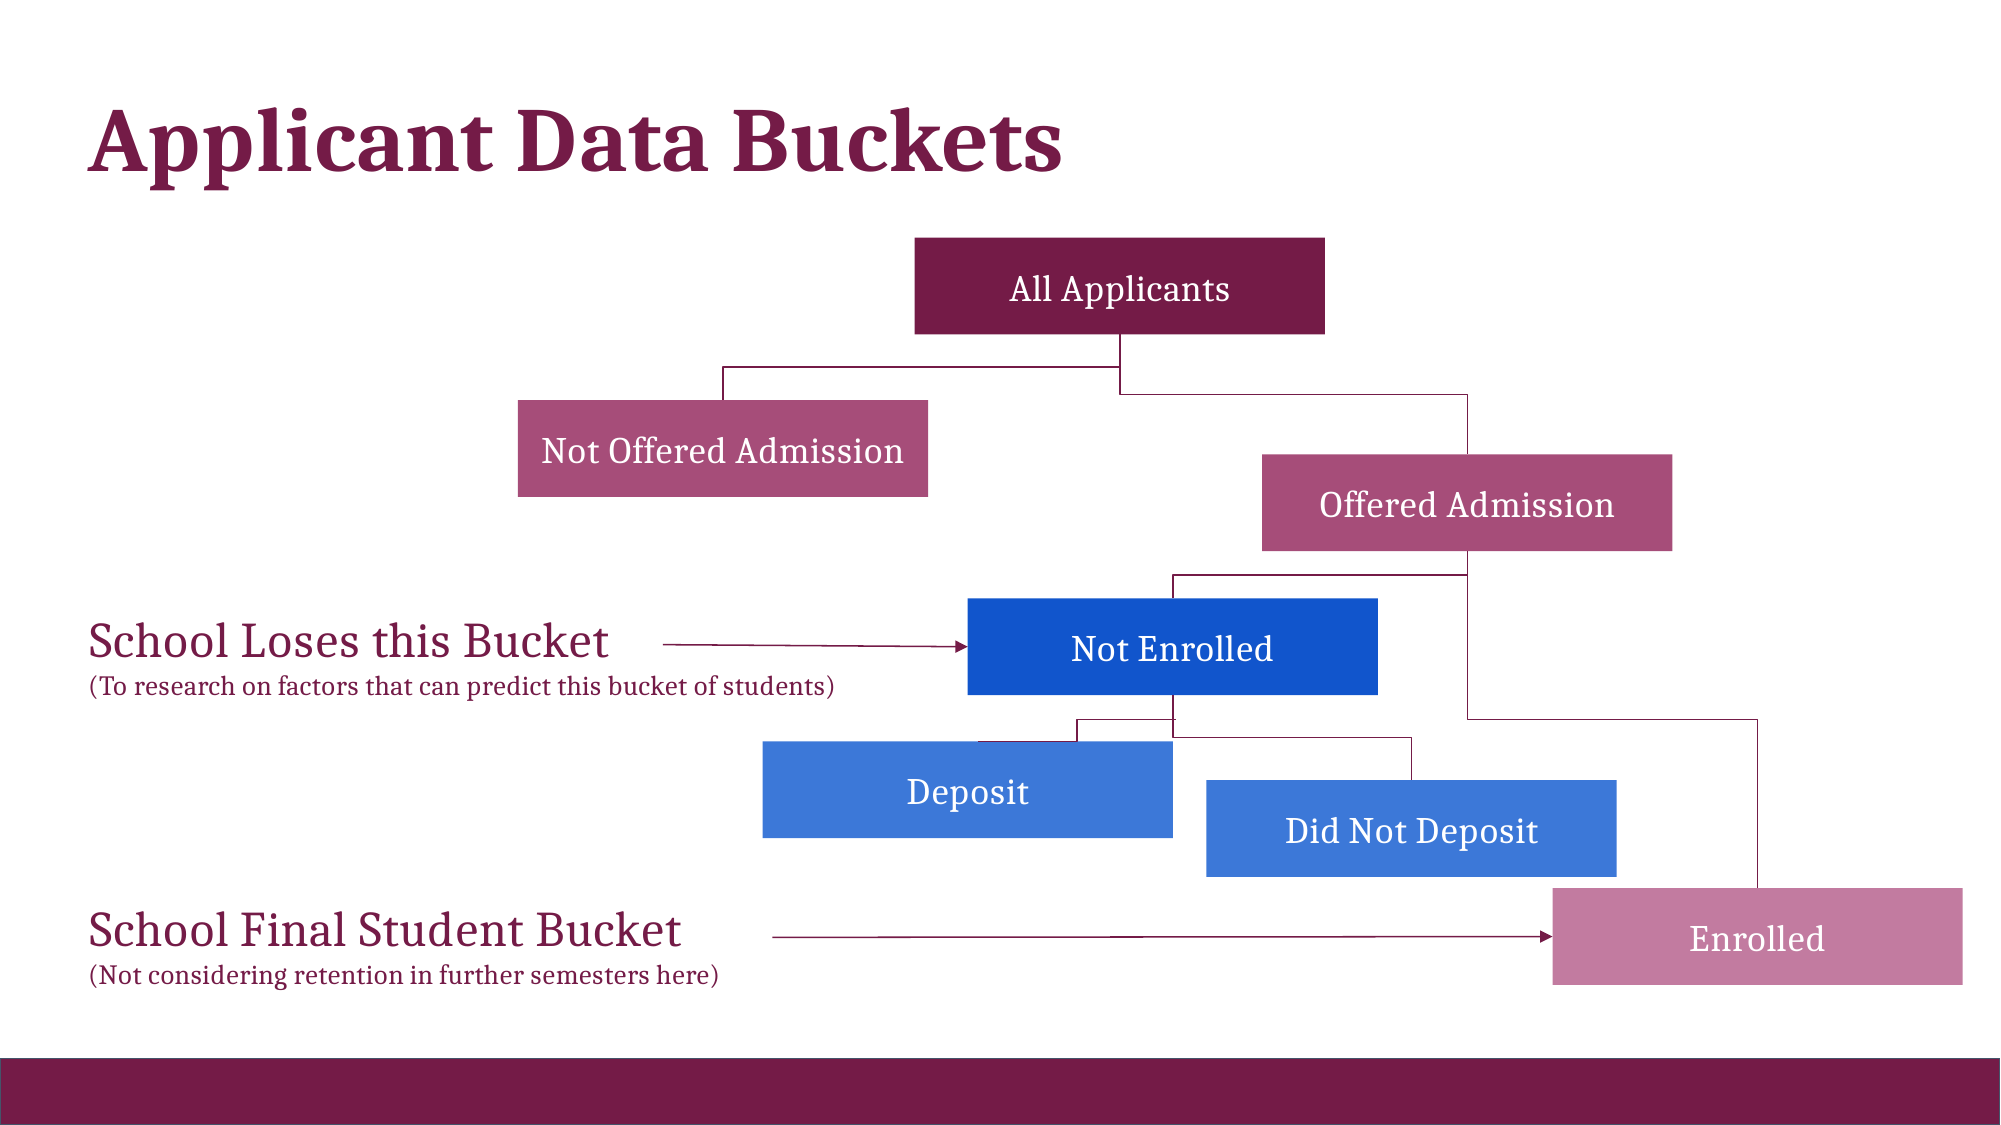

# Applicant Data Buckets
All Applicants
Not Offered Admission
Offered Admission
School Loses this Bucket
(To research on factors that can predict this bucket of students)

Not Enrolled
Deposit
Did Not Deposit
School Final Student Bucket
(Not considering retention in further semesters here)
Enrolled